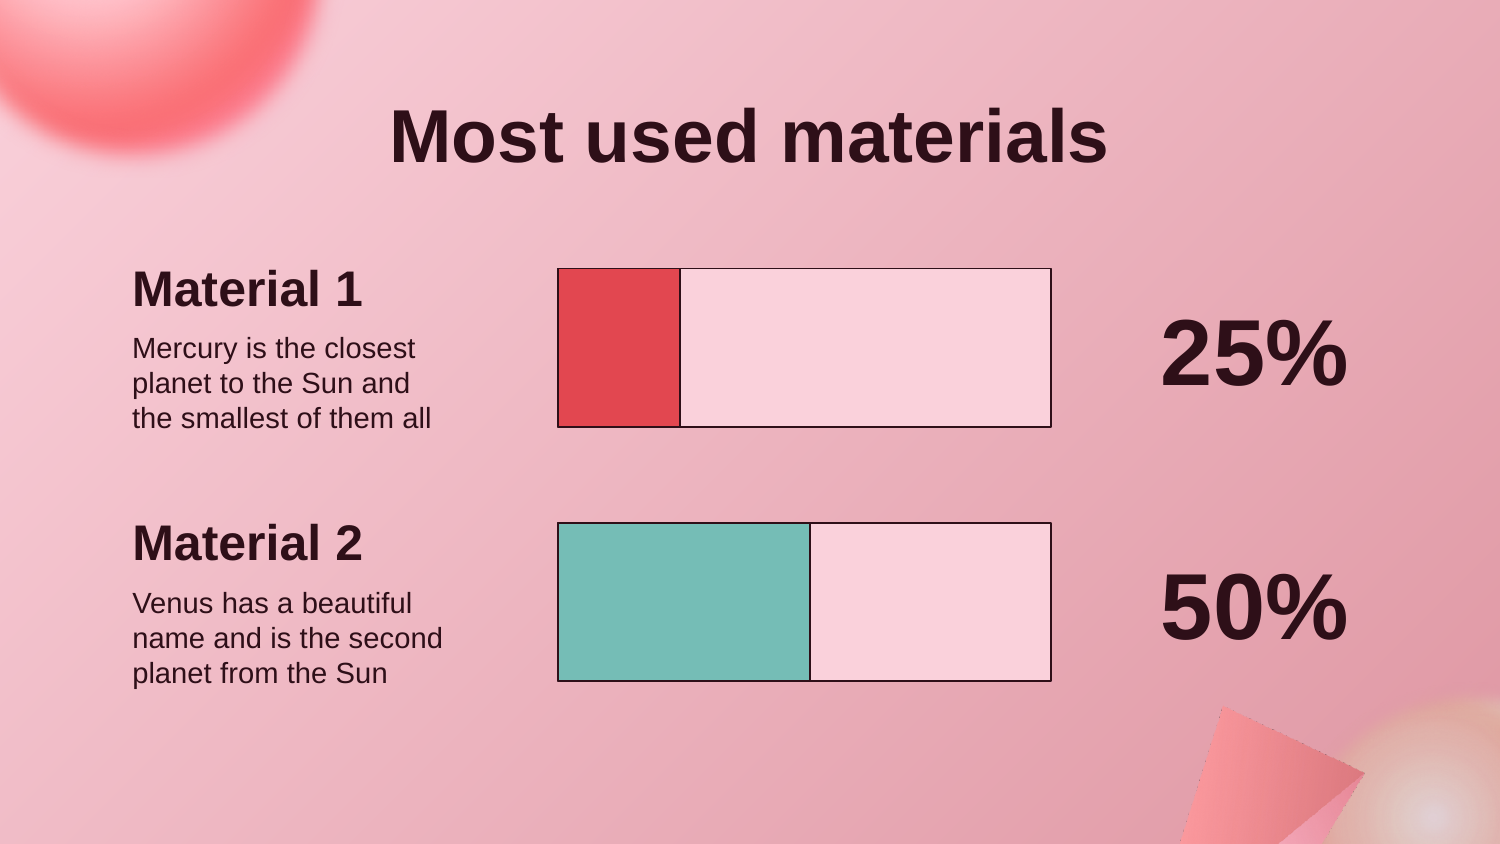

Most used materials
Material 1

# 25%
Mercury is the closest planet to the Sun and the smallest of them all
Material 2

50%
Venus has a beautiful name and is the second planet from the Sun